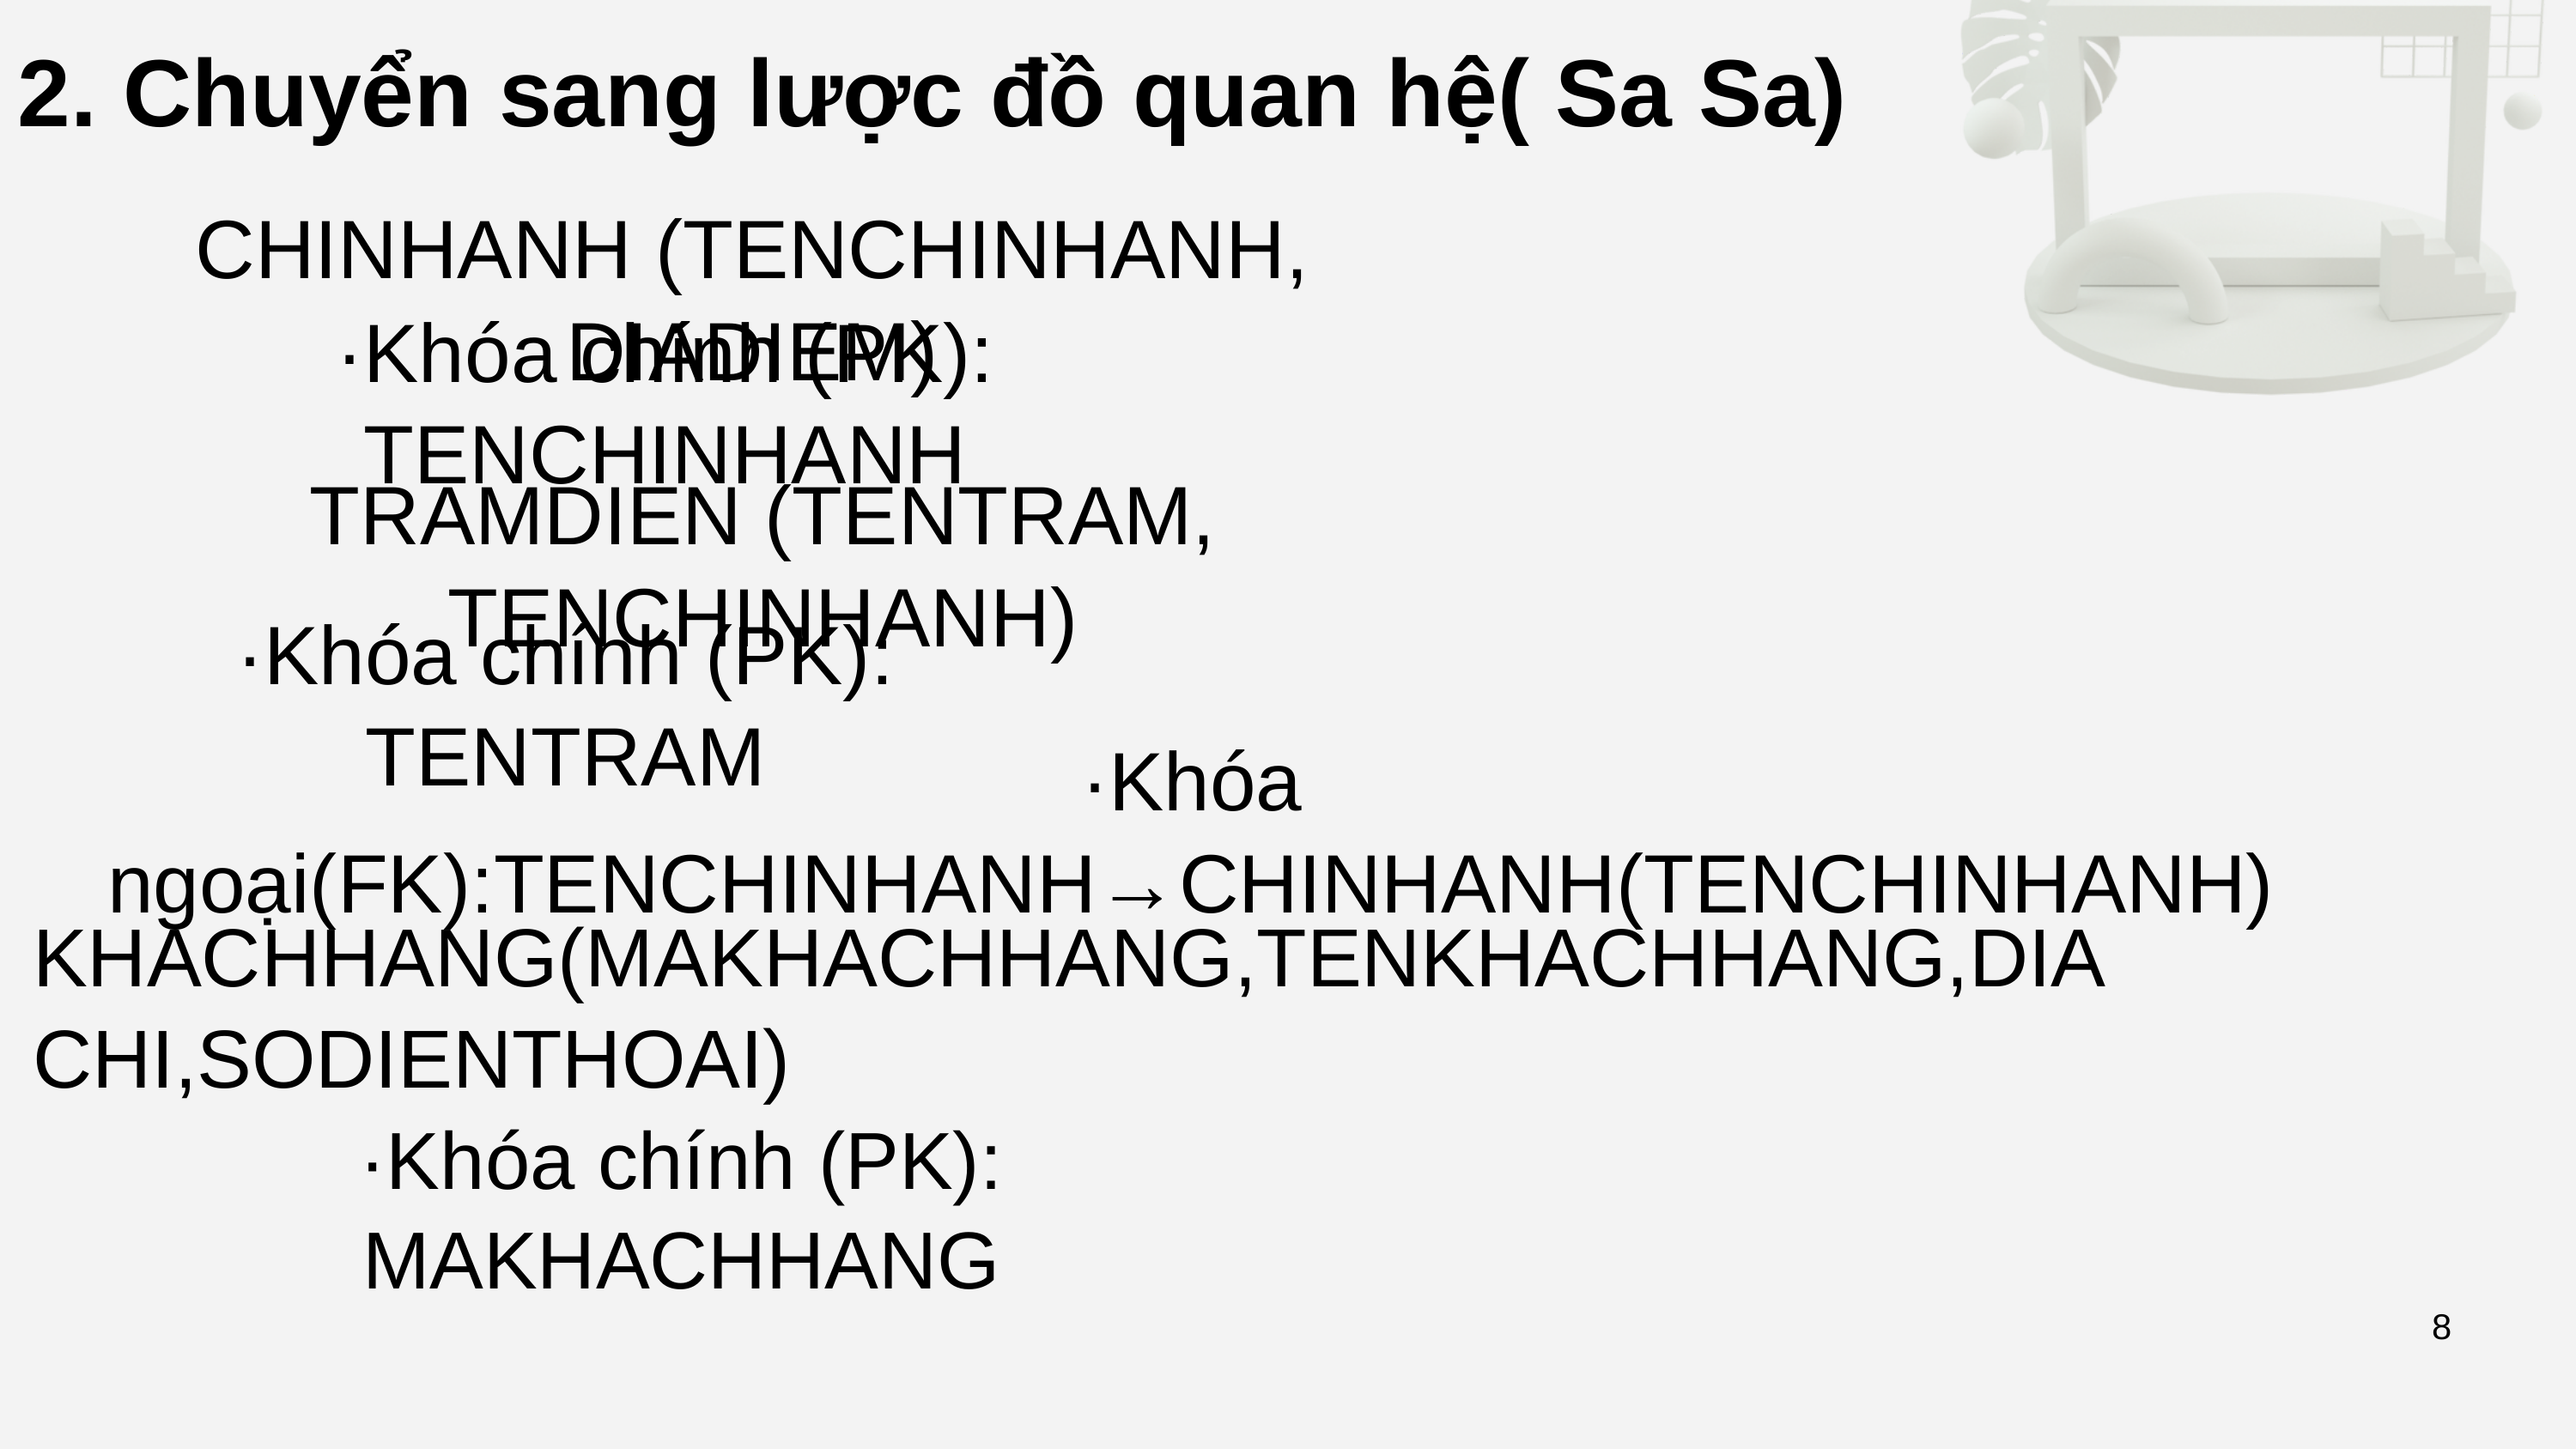

2. Chuyển sang lược đồ quan hệ( Sa Sa)
CHINHANH (TENCHINHANH, DIADIEM)

·Khóa chính (PK): TENCHINHANH

TRAMDIEN (TENTRAM, TENCHINHANH)

·Khóa chính (PK): TENTRAM

·Khóa ngoại(FK):TENCHINHANH→CHINHANH(TENCHINHANH)

KHACHHANG(MAKHACHHANG,TENKHACHHANG,DIACHI,SODIENTHOAI)

·Khóa chính (PK): MAKHACHHANG

8